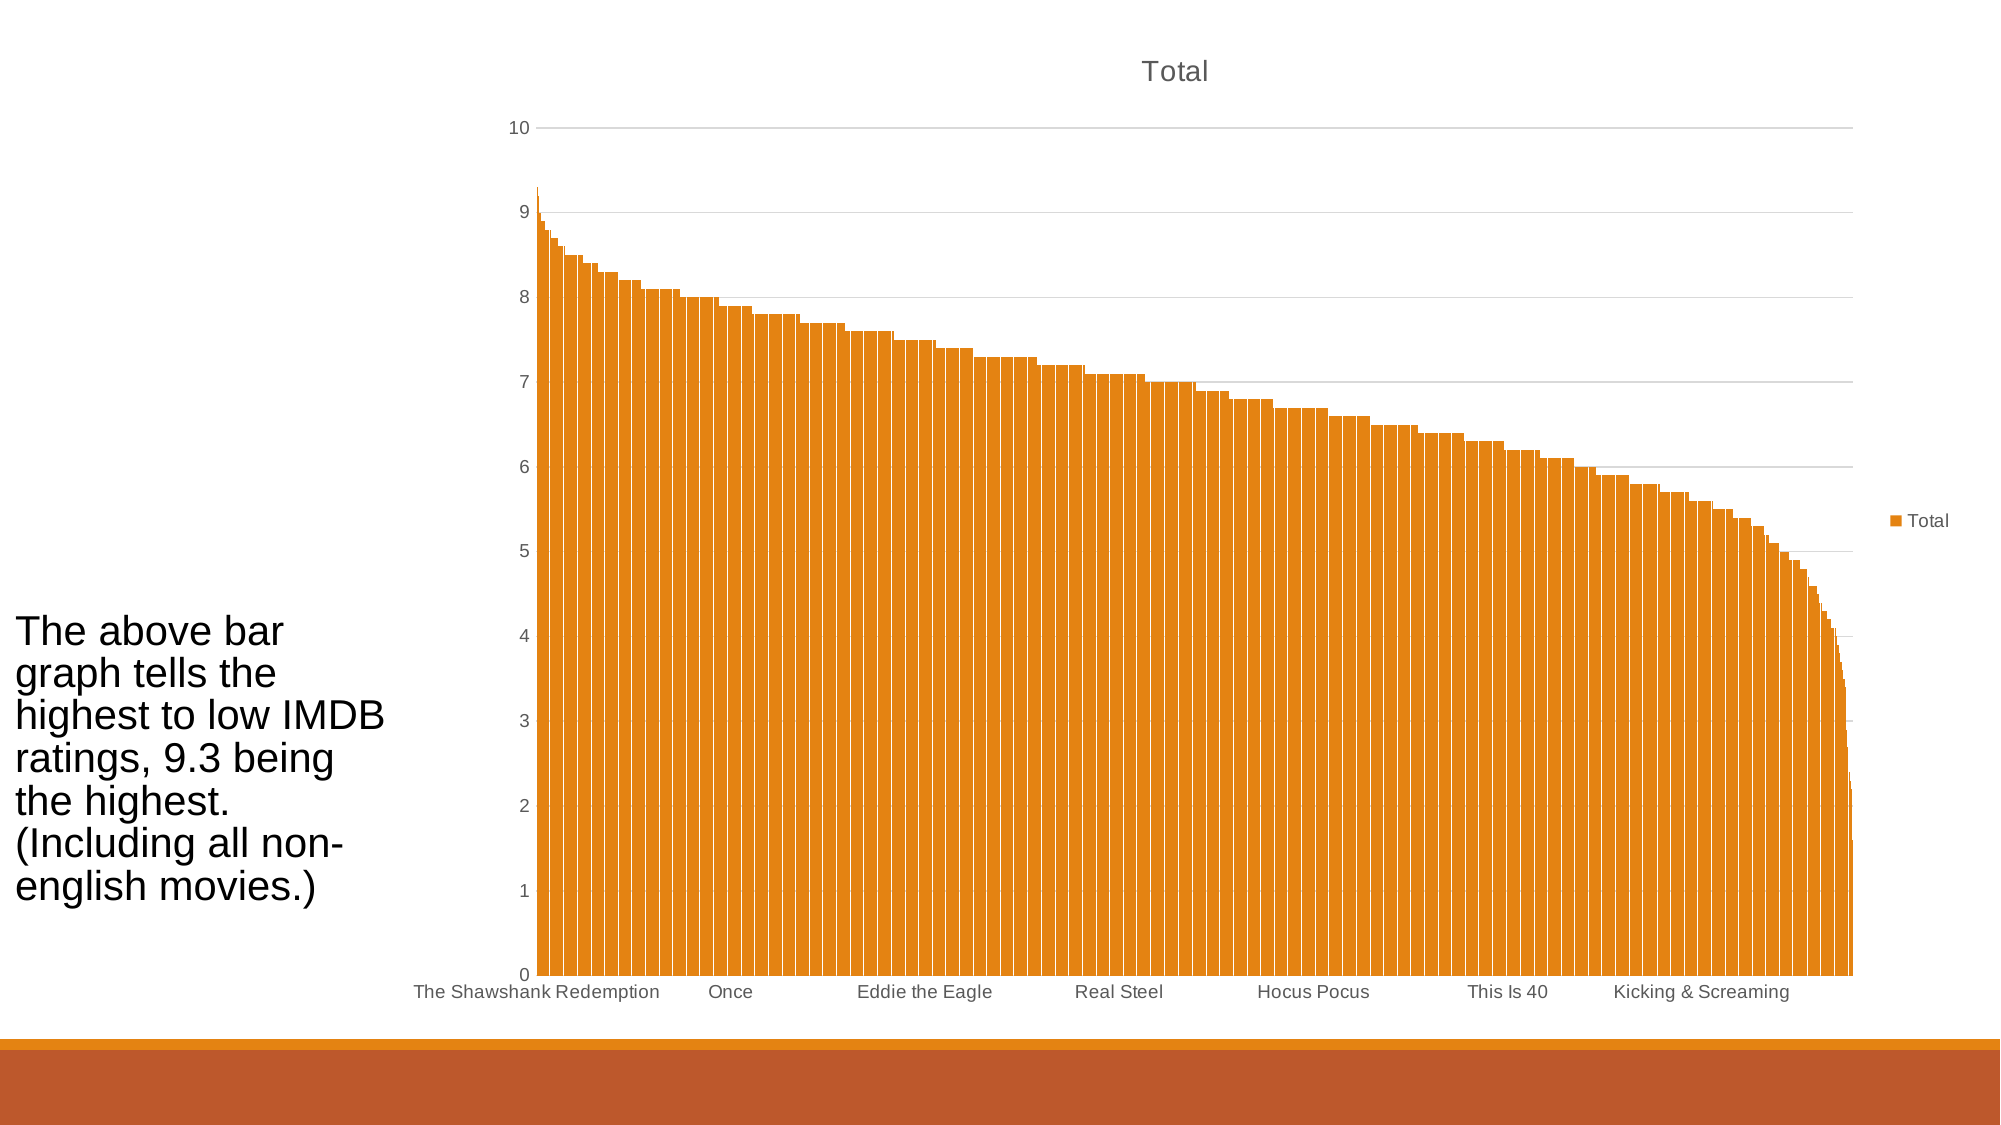

### Chart:

| Category | Total |
|---|---|
| The Shawshank Redemption | 9.3 |
| The Godfather | 9.2 |
| The Dark Knight | 9.0 |
| The Godfather: Part II | 9.0 |
| The Lord of the Rings: The Return of the King | 8.9 |
| The Good, the Bad and the Ugly | 8.9 |
| Pulp Fiction | 8.9 |
| Schindler's List | 8.9 |
| The Lord of the Rings: The Fellowship of the Ring | 8.8 |
| Star Wars: Episode V - The Empire Strikes Back | 8.8 |
| Inception | 8.8 |
| Forrest Gump | 8.8 |
| Fight Club | 8.8 |
| The Lord of the Rings: The Two Towers | 8.7 |
| The Matrix | 8.7 |
| Star Wars: Episode IV - A New Hope | 8.7 |
| Seven Samurai | 8.7 |
| One Flew Over the Cuckoo's Nest | 8.7 |
| Goodfellas | 8.7 |
| City of God | 8.7 |
| The Silence of the Lambs | 8.6 |
| The Usual Suspects | 8.6 |
| Spirited Away | 8.6 |
| Se7en | 8.6 |
| Saving Private Ryan | 8.6 |
| American History X | 8.6 |
| Whiplash | 8.5 |
| The Dark Knight Rises | 8.5 |
| The Prestige | 8.5 |
| The Departed | 8.5 |
| The Green Mile | 8.5 |
| The Lives of Others | 8.5 |
| The Lion King | 8.5 |
| The Pianist | 8.5 |
| Psycho | 8.5 |
| Terminator 2: Judgment Day | 8.5 |
| Raiders of the Lost Ark | 8.5 |
| Memento | 8.5 |
| Gladiator | 8.5 |
| Django Unchained | 8.5 |
| Alien | 8.5 |
| Back to the Future | 8.5 |
| Apocalypse Now | 8.5 |
| WALLÂ·E | 8.4 |
| Once Upon a Time in America | 8.4 |
| Star Wars: Episode VI - Return of the Jedi | 8.4 |
| Princess Mononoke | 8.4 |
| Requiem for a Dream | 8.4 |
| Oldboy | 8.4 |
| Reservoir Dogs | 8.4 |
| Lawrence of Arabia | 8.4 |
| AmÃ©lie | 8.4 |
| Das Boot | 8.4 |
| Braveheart | 8.4 |
| American Beauty | 8.4 |
| Aliens | 8.4 |
| A Separation | 8.4 |
| Up | 8.3 |
| Unforgiven | 8.3 |
| Toy Story 3 | 8.3 |
| The Hunt | 8.3 |
| Snatch | 8.3 |
| Scarface | 8.3 |
| Some Like It Hot | 8.3 |
| Room | 8.3 |
| Inside Out | 8.3 |
| L.A. Confidential | 8.3 |
| Good Will Hunting | 8.3 |
| Metropolis | 8.3 |
| Inglourious Basterds | 8.3 |
| Monty Python and the Holy Grail | 8.3 |
| Batman Begins | 8.3 |
| 2001: A Space Odyssey | 8.3 |
| Downfall | 8.3 |
| Amadeus | 8.3 |
| Eternal Sunshine of the Spotless Mind | 8.3 |
| The Secret in Their Eyes | 8.2 |
| The Wolf of Wall Street | 8.2 |
| V for Vendetta | 8.2 |
| The Thing | 8.2 |
| Trainspotting | 8.2 |
| Warrior | 8.2 |
| The Big Lebowski | 8.2 |
| Pan's Labyrinth | 8.2 |
| Incendies | 8.2 |
| Gone with the Wind | 8.2 |
| Lock, Stock and Two Smoking Barrels | 8.2 |
| Finding Nemo | 8.2 |
| Gran Torino | 8.2 |
| Howl's Moving Castle | 8.2 |
| How to Train Your Dragon | 8.2 |
| Into the Wild | 8.2 |
| Casino | 8.2 |
| Die Hard | 8.2 |
| A Beautiful Mind | 8.2 |
| Captain America: Civil War | 8.2 |
| Blade Runner | 8.2 |
| The Grand Budapest Hotel | 8.1 |
| The Revenant | 8.1 |
| The Terminator | 8.1 |
| The Martian | 8.1 |
| The Imitation Game | 8.1 |
| There Will Be Blood | 8.1 |
| The Wizard of Oz | 8.1 |
| The Sixth Sense | 8.1 |
| The Truman Show | 8.1 |
| The Help | 8.1 |
| The Princess Bride | 8.1 |
| Platoon | 8.1 |
| Stand by Me | 8.1 |
| The Avengers | 8.1 |
| Shutter Island | 8.1 |
| Pirates of the Caribbean: The Curse of the Black Pearl | 8.1 |
| Sin City | 8.1 |
| Prisoners | 8.1 |
| Rush | 8.1 |
| No Country for Old Men | 8.1 |
| The Celebration | 8.1 |
| Spotlight | 8.1 |
| Million Dollar Baby | 8.1 |
| Groundhog Day | 8.1 |
| Mad Max: Fury Road | 8.1 |
| Hotel Rwanda | 8.1 |
| Guardians of the Galaxy | 8.1 |
| Gone Girl | 8.1 |
| Jurassic Park | 8.1 |
| Kill Bill: Vol. 1 | 8.1 |
| Deadpool | 8.1 |
| Donnie Darko | 8.1 |
| Elite Squad | 8.1 |
| 12 Years a Slave | 8.1 |
| Before Sunrise | 8.1 |
| Amores Perros | 8.1 |
| X-Men: Days of Future Past | 8.0 |
| The Sound of Music | 8.0 |
| The Pursuit of Happyness | 8.0 |
| The King's Speech | 8.0 |
| True Romance | 8.0 |
| The Exorcist | 8.0 |
| Young Frankenstein | 8.0 |
| The Perks of Being a Wallflower | 8.0 |
| Slumdog Millionaire | 8.0 |
| Ratatouille | 8.0 |
| The Artist | 8.0 |
| Persepolis | 8.0 |
| Star Trek | 8.0 |
| Serenity | 8.0 |
| Rain Man | 8.0 |
| Shaun of the Dead | 8.0 |
| My Name Is Khan | 8.0 |
| In Bruges | 8.0 |
| Jaws | 8.0 |
| Life of Pi | 8.0 |
| Mulholland Drive | 8.0 |
| Her | 8.0 |
| Magnolia | 8.0 |
| Mystic River | 8.0 |
| Blood Diamond | 8.0 |
| Big Fish | 8.0 |
| Catch Me If You Can | 8.0 |
| Dallas Buyers Club | 8.0 |
| District 9 | 8.0 |
| Boyhood | 8.0 |
| Doctor Zhivago | 8.0 |
| Dead Poets Society | 8.0 |
| Bowling for Columbine | 8.0 |
| Brazil | 8.0 |
| Before Sunset | 8.0 |
| Black Swan | 8.0 |
| The Hateful Eight | 7.9 |
| The Hobbit: The Desolation of Smaug | 7.9 |
| Walk the Line | 7.9 |
| The World's Fastest Indian | 7.9 |
| The Notebook | 7.9 |
| The Wrestler | 7.9 |
| The Fighter | 7.9 |
| Straight Outta Compton | 7.9 |
| The Blues Brothers | 7.9 |
| Taken | 7.9 |
| Nightcrawler | 7.9 |
| Once | 7.9 |
| Hot Fuzz | 7.9 |
| Moon | 7.9 |
| Halloween | 7.9 |
| Little Miss Sunshine | 7.9 |
| Letters from Iwo Jima | 7.9 |
| Iron Man | 7.9 |
| How to Train Your Dragon 2 | 7.9 |
| Almost Famous | 7.9 |
| Edward Scissorhands | 7.9 |
| E.T. the Extra-Terrestrial | 7.9 |
| 4 Months, 3 Weeks and 2 Days | 7.9 |
| Amour | 7.9 |
| Children of Men | 7.9 |
| Before Midnight | 7.9 |
| Big Hero 6 | 7.9 |
| Edge of Tomorrow | 7.9 |
| Crash | 7.9 |
| Captain Phillips | 7.9 |
| Avatar | 7.9 |
| The Hangover | 7.8 |
| The Girl with the Dragon Tattoo | 7.8 |
| The Game | 7.8 |
| The Jungle Book | 7.8 |
| The Curious Case of Benjamin Button | 7.8 |
| The Lego Movie | 7.8 |
| Wreck-It Ralph | 7.8 |
| The Little Prince | 7.8 |
| Tombstone | 7.8 |
| The Lunchbox | 7.8 |
| What's Eating Gilbert Grape | 7.8 |
| The Fault in Our Stars | 7.8 |
| X-Men: First Class | 7.8 |
| Office Space | 7.8 |
| Skyfall | 7.8 |
| Predator | 7.8 |
| The Big Short | 7.8 |
| Tangled | 7.8 |
| Silver Linings Playbook | 7.8 |
| The Best Offer | 7.8 |
| The Color Purple | 7.8 |
| Pride & Prejudice | 7.8 |
| The Boy in the Striped Pajamas | 7.8 |
| Star Trek Into Darkness | 7.8 |
| O Brother, Where Art Thou? | 7.8 |
| The Conjuring 2 | 7.8 |
| Lost in Translation | 7.8 |
| Moonrise Kingdom | 7.8 |
| Gravity | 7.8 |
| Gattaca | 7.8 |
| Nebraska | 7.8 |
| Fantastic Mr. Fox | 7.8 |
| Lucky Number Slevin | 7.8 |
| Harry Potter and the Prisoner of Azkaban | 7.8 |
| Back to the Future Part II | 7.8 |
| Changeling | 7.8 |
| Drive | 7.8 |
| Atonement | 7.8 |
| Birdman or (The Unexpected Virtue of Ignorance) | 7.8 |
| Airplane! | 7.8 |
| Apocalypto | 7.8 |
| Captain America: The Winter Soldier | 7.8 |
| About Time | 7.8 |
| Blazing Saddles | 7.8 |
| True Grit | 7.7 |
| Zombieland | 7.7 |
| The Sweet Hereafter | 7.7 |
| The Fifth Element | 7.7 |
| The Machinist | 7.7 |
| The Great Beauty | 7.7 |
| Watchmen | 7.7 |
| This Is England | 7.7 |
| The Theory of Everything | 7.7 |
| Titanic | 7.7 |
| Zodiac | 7.7 |
| The Social Network | 7.7 |
| Seven Pounds | 7.7 |
| The Blind Side | 7.7 |
| Religulous | 7.7 |
| Stardust | 7.7 |
| Rushmore | 7.7 |
| The Butterfly Effect | 7.7 |
| Fear and Loathing in Las Vegas | 7.7 |
| Midnight in Paris | 7.7 |
| Lady Vengeance | 7.7 |
| Love Actually | 7.7 |
| Good Bye Lenin! | 7.7 |
| Kick-Ass | 7.7 |
| Flipped | 7.7 |
| Man on Fire | 7.7 |
| End of Watch | 7.7 |
| Despicable Me | 7.7 |
| Dark City | 7.7 |
| Ex Machina | 7.7 |
| 500 Days of Summer | 7.7 |
| Brokeback Mountain | 7.7 |
| 300 | 7.7 |
| Argo | 7.7 |
| Dazed and Confused | 7.7 |
| As Good as It Gets | 7.7 |
| 50/50 | 7.7 |
| Cast Away | 7.7 |
| Black Hawk Down | 7.7 |
| Control | 7.7 |
| Coraline | 7.7 |
| Creed | 7.7 |
| The Town | 7.6 |
| The Reader | 7.6 |
| The Hurt Locker | 7.6 |
| The Others | 7.6 |
| The Flowers of War | 7.6 |
| The Illusionist | 7.6 |
| The Hunger Games: Catching Fire | 7.6 |
| The Impossible | 7.6 |
| The Raid: Redemption | 7.6 |
| The Fisher King | 7.6 |
| The Book Thief | 7.6 |
| The Crow | 7.6 |
| Sherlock Holmes | 7.6 |
| Sicario | 7.6 |
| Philomena | 7.6 |
| Star Wars: Episode III - Revenge of the Sith | 7.6 |
| Stranger Than Fiction | 7.6 |
| Star Trek: First Contact | 7.6 |
| Rise of the Planet of the Apes | 7.6 |
| Moneyball | 7.6 |
| Milk | 7.6 |
| Kung Fu Panda | 7.6 |
| Moulin Rouge! | 7.6 |
| Fury | 7.6 |
| Ice Age | 7.6 |
| High Fidelity | 7.6 |
| Lone Survivor | 7.6 |
| I Am Sam | 7.6 |
| Lord of War | 7.6 |
| Little Children | 7.6 |
| Me Before You | 7.6 |
| Headhunters | 7.6 |
| Frozen | 7.6 |
| Les MisÃ©rables | 7.6 |
| Interview with the Vampire: The Vampire Chronicles | 7.6 |
| A Single Man | 7.6 |
| Blow | 7.6 |
| Apollo 13 | 7.6 |
| Army of Darkness | 7.6 |
| Bridge of Spies | 7.6 |
| 28 Days Later... | 7.6 |
| American Psycho | 7.6 |
| Dawn of the Planet of the Apes | 7.6 |
| 127 Hours | 7.6 |
| Batman | 7.6 |
| The Devil's Advocate | 7.5 |
| We Need to Talk About Kevin | 7.5 |
| The Orphanage | 7.5 |
| The Hobbit: The Battle of the Five Armies | 7.5 |
| Pi | 7.5 |
| Perfume: The Story of a Murderer | 7.5 |
| Still Alice | 7.5 |
| Synecdoche, New York | 7.5 |
| Star Trek Beyond | 7.5 |
| Source Code | 7.5 |
| Saving Mr. Banks | 7.5 |
| The Conjuring | 7.5 |
| Southpaw | 7.5 |
| Selma | 7.5 |
| Scott Pilgrim vs. the World | 7.5 |
| Sherlock Holmes: A Game of Shadows | 7.5 |
| Fruitvale Station | 7.5 |
| Hugo | 7.5 |
| My Cousin Vinny | 7.5 |
| Harry Potter and the Half-Blood Prince | 7.5 |
| In the Bedroom | 7.5 |
| Harry Potter and the Sorcerer's Stone | 7.5 |
| Mulan | 7.5 |
| Home Alone | 7.5 |
| Legends of the Fall | 7.5 |
| Freedom Writers | 7.5 |
| Juno | 7.5 |
| Brooklyn | 7.5 |
| Equilibrium | 7.5 |
| Eddie the Eagle | 7.5 |
| Avengers: Age of Ultron | 7.5 |
| Cloud Atlas | 7.5 |
| 42 | 7.5 |
| A Nightmare on Elm Street | 7.5 |
| Bram Stoker's Dracula | 7.5 |
| Bullets Over Broadway | 7.5 |
| August Rush | 7.5 |
| Despicable Me 2 | 7.5 |
| Beetlejuice | 7.5 |
| The Walk | 7.4 |
| The Rock | 7.4 |
| The Next Three Days | 7.4 |
| Zero Dark Thirty | 7.4 |
| Up in the Air | 7.4 |
| The Way Way Back | 7.4 |
| The Judge | 7.4 |
| Wristcutters: A Love Story | 7.4 |
| The Adventures of Tintin | 7.4 |
| Poltergeist | 7.4 |
| The Bucket List | 7.4 |
| Take Shelter | 7.4 |
| Mission: Impossible - Ghost Protocol | 7.4 |
| Lincoln | 7.4 |
| Mud | 7.4 |
| Lars and the Real Girl | 7.4 |
| Looper | 7.4 |
| Law Abiding Citizen | 7.4 |
| Mission: Impossible - Rogue Nation | 7.4 |
| Inside Llewyn Davis | 7.4 |
| Invictus | 7.4 |
| Ghost World | 7.4 |
| My Sister's Keeper | 7.4 |
| Driving Miss Daisy | 7.4 |
| Dawn of the Dead | 7.4 |
| 13 Hours | 7.4 |
| Across the Universe | 7.4 |
| Ant-Man | 7.4 |
| Contact | 7.4 |
| A Walk to Remember | 7.4 |
| Crazy, Stupid, Love. | 7.4 |
| Blue Valentine | 7.4 |
| Dogma | 7.4 |
| Bound | 7.4 |
| Begin Again | 7.4 |
| The Secret Life of Walter Mitty | 7.3 |
| Warcraft | 7.3 |
| X-Men: Apocalypse | 7.3 |
| The Fountain | 7.3 |
| The Hunger Games | 7.3 |
| The Place Beyond the Pines | 7.3 |
| Woman in Gold | 7.3 |
| The Road | 7.3 |
| The Guard | 7.3 |
| The Hundred-Foot Journey | 7.3 |
| The Man from U.N.C.L.E. | 7.3 |
| The Lincoln Lawyer | 7.3 |
| The Descendants | 7.3 |
| The Great Gatsby | 7.3 |
| They Live | 7.3 |
| The Land Before Time | 7.3 |
| The Terminal | 7.3 |
| The Negotiator | 7.3 |
| Precious | 7.3 |
| Sunshine | 7.3 |
| St. Vincent | 7.3 |
| Pirates of the Caribbean: Dead Man's Chest | 7.3 |
| Now You See Me | 7.3 |
| The Book of Life | 7.3 |
| RocknRolla | 7.3 |
| The Best Exotic Marigold Hotel | 7.3 |
| Rise of the Guardians | 7.3 |
| Spider-Man | 7.3 |
| The Croods | 7.3 |
| Shame | 7.3 |
| Fast Five | 7.3 |
| Identity | 7.3 |
| Frailty | 7.3 |
| Face/Off | 7.3 |
| From Dusk Till Dawn | 7.3 |
| Fantasia 2000 | 7.3 |
| Monsters University | 7.3 |
| Mean Creek | 7.3 |
| Eyes Wide Shut | 7.3 |
| Megamind | 7.3 |
| Flight | 7.3 |
| Galaxy Quest | 7.3 |
| Kung Fu Panda 2 | 7.3 |
| Dope | 7.3 |
| Closer | 7.3 |
| Eight Below | 7.3 |
| Friday | 7.3 |
| 10 Cloverfield Lane | 7.3 |
| Dr. No | 7.3 |
| Cube | 7.3 |
| Beasts of the Southern Wild | 7.3 |
| August: Osage County | 7.3 |
| An Education | 7.3 |
| Enter the Void | 7.3 |
| American Hustle | 7.3 |
| American Sniper | 7.3 |
| Chocolat | 7.3 |
| Big Trouble in Little China | 7.3 |
| Blue Jasmine | 7.3 |
| War Horse | 7.2 |
| The Outsiders | 7.2 |
| The Descent | 7.2 |
| The Ghost Writer | 7.2 |
| The Mist | 7.2 |
| The Equalizer | 7.2 |
| The Sessions | 7.2 |
| The Intern | 7.2 |
| Whatever Works | 7.2 |
| The Salton Sea | 7.2 |
| Winter's Bone | 7.2 |
| Unbroken | 7.2 |
| The Peanuts Movie | 7.2 |
| Vicky Cristina Barcelona | 7.2 |
| Paddington | 7.2 |
| Steve Jobs | 7.2 |
| Scream | 7.2 |
| The Age of Adaline | 7.2 |
| Pitch Perfect | 7.2 |
| Seven Psychopaths | 7.2 |
| Rango | 7.2 |
| Pay It Forward | 7.2 |
| Sex, Lies, and Videotape | 7.2 |
| Remember Me | 7.2 |
| Kung Fu Panda 3 | 7.2 |
| I Am Legend | 7.2 |
| Man of Steel | 7.2 |
| Lee Daniels' The Butler | 7.2 |
| Iron Man 3 | 7.2 |
| Gremlins | 7.2 |
| It's Kind of a Funny Story | 7.2 |
| Furious 7 | 7.2 |
| Grease | 7.2 |
| Let Me In | 7.2 |
| Narc | 7.2 |
| Never Let Me Go | 7.2 |
| Agora | 7.2 |
| Beginners | 7.2 |
| 10 Things I Hate About You | 7.2 |
| Born on the Fourth of July | 7.2 |
| 21 Jump Street | 7.2 |
| Brave | 7.2 |
| Bridge to Terabithia | 7.2 |
| Everybody's Fine | 7.2 |
| Transformers | 7.1 |
| The Gift | 7.1 |
| The Kids Are All Right | 7.1 |
| Thor: The Dark World | 7.1 |
| The Longest Ride | 7.1 |
| Three Kings | 7.1 |
| Tremors | 7.1 |
| The Words | 7.1 |
| The Ides of March | 7.1 |
| Wag the Dog | 7.1 |
| The Master | 7.1 |
| The Devil's Double | 7.1 |
| Wild | 7.1 |
| Tinker Tailor Soldier Spy | 7.1 |
| The Railway Man | 7.1 |
| The Time Traveler's Wife | 7.1 |
| The Passion of the Christ | 7.1 |
| The Princess and the Frog | 7.1 |
| The Muppets | 7.1 |
| The Patriot | 7.1 |
| We Were Soldiers | 7.1 |
| The Water Diviner | 7.1 |
| The Spectacular Now | 7.1 |
| Side Effects | 7.1 |
| RED | 7.1 |
| The Adjustment Bureau | 7.1 |
| Pitch Black | 7.1 |
| P.S. I Love You | 7.1 |
| Soul Surfer | 7.1 |
| Robot & Frank | 7.1 |
| Super 8 | 7.1 |
| Spaceballs | 7.1 |
| Real Steel | 7.1 |
| Secretary | 7.1 |
| Melancholia | 7.1 |
| Marley & Me | 7.1 |
| Hesher | 7.1 |
| Hard Candy | 7.1 |
| Meet Joe Black | 7.1 |
| Hotel Transylvania | 7.1 |
| Green Room | 7.1 |
| Jason Bourne | 7.1 |
| Margin Call | 7.1 |
| Lords of Dogtown | 7.1 |
| Bad Santa | 7.1 |
| Enough Said | 7.1 |
| Easy A | 7.1 |
| Brothers | 7.1 |
| Away We Go | 7.1 |
| Concussion | 7.1 |
| Dredd | 7.1 |
| 9 | 7.1 |
| Chronicle | 7.1 |
| 22 Jump Street | 7.1 |
| A.I. Artificial Intelligence | 7.1 |
| Everest | 7.1 |
| World War Z | 7.0 |
| We're the Millers | 7.0 |
| Trust | 7.0 |
| The World's End | 7.0 |
| What Dreams May Come | 7.0 |
| Thor | 7.0 |
| Trollhunter | 7.0 |
| Trance | 7.0 |
| The Amazing Spider-Man | 7.0 |
| Spirit: Stallion of the Cimarron | 7.0 |
| Snowpiercer | 7.0 |
| ParaNorman | 7.0 |
| Pacific Rim | 7.0 |
| Safety Not Guaranteed | 7.0 |
| Rio | 7.0 |
| Paul | 7.0 |
| Primer | 7.0 |
| Scrooged | 7.0 |
| Prometheus | 7.0 |
| Oblivion | 7.0 |
| Ted | 7.0 |
| Non-Stop | 7.0 |
| Rent | 7.0 |
| One Day | 7.0 |
| The Cabin in the Woods | 7.0 |
| Notting Hill | 7.0 |
| The Cooler | 7.0 |
| Iron Man 2 | 7.0 |
| Million Dollar Arm | 7.0 |
| Hellboy II: The Golden Army | 7.0 |
| Kill the Messenger | 7.0 |
| Igby Goes Down | 7.0 |
| My Week with Marilyn | 7.0 |
| Legend of the Guardians: The Owls of Ga'Hoole | 7.0 |
| Maleficent | 7.0 |
| Frankenweenie | 7.0 |
| Jurassic World | 7.0 |
| Jack Reacher | 7.0 |
| In the Heart of the Sea | 7.0 |
| Legend | 7.0 |
| Julie & Julia | 7.0 |
| Another Earth | 7.0 |
| Buried | 7.0 |
| Black Mass | 7.0 |
| Big Eyes | 7.0 |
| A Serious Man | 7.0 |
| Cinderella | 7.0 |
| The Iceman | 6.9 |
| Water for Elephants | 6.9 |
| The Holiday | 6.9 |
| The East | 6.9 |
| Whip It | 6.9 |
| Top Gun | 6.9 |
| Warm Bodies | 6.9 |
| Unknown | 6.9 |
| Suicide Squad | 6.9 |
| Pretty Woman | 6.9 |
| Now You See Me 2 | 6.9 |
| Serendipity | 6.9 |
| The Book of Eli | 6.9 |
| Mr. Peabody & Sherman | 6.9 |
| Jab Tak Hai Jaan | 6.9 |
| Jersey Boys | 6.9 |
| Extremely Loud & Incredibly Close | 6.9 |
| Joe | 6.9 |
| Kingpin | 6.9 |
| Horrible Bosses | 6.9 |
| It Follows | 6.9 |
| Fatal Attraction | 6.9 |
| Independence Day | 6.9 |
| Madagascar 3: Europe's Most Wanted | 6.9 |
| Batman v Superman: Dawn of Justice | 6.9 |
| Captain America: The First Avenger | 6.9 |
| A Good Year | 6.9 |
| Chappie | 6.9 |
| Elf | 6.9 |
| Anonymous | 6.9 |
| Cop Land | 6.9 |
| The Man with the Golden Gun | 6.8 |
| The Hitchhiker's Guide to the Galaxy | 6.8 |
| Where the Wild Things Are | 6.8 |
| The Matador | 6.8 |
| To Die For | 6.8 |
| The Maze Runner | 6.8 |
| The Vow | 6.8 |
| The Curse of the Jade Scorpion | 6.8 |
| The Imaginarium of Doctor Parnassus | 6.8 |
| The Witch | 6.8 |
| The Grey | 6.8 |
| The Fog | 6.8 |
| Unstoppable | 6.8 |
| TRON: Legacy | 6.8 |
| The Addams Family | 6.8 |
| Spectre | 6.8 |
| Sinister | 6.8 |
| Spun | 6.8 |
| The Boxtrolls | 6.8 |
| Pandorum | 6.8 |
| Safe House | 6.8 |
| Out of the Furnace | 6.8 |
| No Escape | 6.8 |
| Stoker | 6.8 |
| Romeo + Juliet | 6.8 |
| Super | 6.8 |
| If I Stay | 6.8 |
| For Your Eyes Only | 6.8 |
| Men in Black 3 | 6.8 |
| Insidious | 6.8 |
| Hanna | 6.8 |
| Fair Game | 6.8 |
| Machine Gun Preacher | 6.8 |
| Bernie | 6.8 |
| Draft Day | 6.8 |
| Babe | 6.8 |
| 50 First Dates | 6.8 |
| A Most Wanted Man | 6.8 |
| Bridesmaids | 6.8 |
| 1408 | 6.8 |
| eXistenZ | 6.8 |
| The Expendables 2 | 6.7 |
| The Wolverine | 6.7 |
| The Other Guys | 6.7 |
| The Tree of Life | 6.7 |
| The Fast and the Furious | 6.7 |
| The Way of the Gun | 6.7 |
| The Long Kiss Goodnight | 6.7 |
| This Is the End | 6.7 |
| The Proposal | 6.7 |
| The Lovely Bones | 6.7 |
| The Hunger Games: Mockingjay - Part 1 | 6.7 |
| The Best of Me | 6.7 |
| Safe Haven | 6.7 |
| Seeking a Friend for the End of the World | 6.7 |
| Pirates of the Caribbean: On Stranger Tides | 6.7 |
| The Beaver | 6.7 |
| The Bourne Legacy | 6.7 |
| Small Time Crooks | 6.7 |
| Sinbad: Legend of the Seven Seas | 6.7 |
| The Client | 6.7 |
| The Amazing Spider-Man 2 | 6.7 |
| Puss in Boots | 6.7 |
| Robin Hood | 6.7 |
| Sweet November | 6.7 |
| The Call | 6.7 |
| Penguins of Madagascar | 6.7 |
| Smokin' Aces | 6.7 |
| RED 2 | 6.7 |
| Project X | 6.7 |
| Hotel Transylvania 2 | 6.7 |
| Love & Other Drugs | 6.7 |
| Home | 6.7 |
| Hook | 6.7 |
| Machete | 6.7 |
| Killer Joe | 6.7 |
| In Time | 6.7 |
| Inherent Vice | 6.7 |
| Hocus Pocus | 6.7 |
| Like Crazy | 6.7 |
| Gangster Squad | 6.7 |
| American Reunion | 6.7 |
| Ender's Game | 6.7 |
| Event Horizon | 6.7 |
| Divergent | 6.7 |
| Epic | 6.7 |
| 2 Guns | 6.7 |
| Escape Plan | 6.7 |
| Brooklyn's Finest | 6.7 |
| Confidence | 6.7 |
| Bad Lieutenant: Port of Call New Orleans | 6.7 |
| Absolute Power | 6.7 |
| The Polar Express | 6.6 |
| The Heat | 6.6 |
| The Hunger Games: Mockingjay - Part 2 | 6.6 |
| The Interview | 6.6 |
| The Odd Life of Timothy Green | 6.6 |
| The Mechanic | 6.6 |
| The Legend of Tarzan | 6.6 |
| This Is Where I Leave You | 6.6 |
| Promised Land | 6.6 |
| Prince of Persia: The Sands of Time | 6.6 |
| Ransom | 6.6 |
| Terminator Genisys | 6.6 |
| Run All Night | 6.6 |
| Joy | 6.6 |
| My Big Fat Greek Wedding | 6.6 |
| Kick-Ass 2 | 6.6 |
| J. Edgar | 6.6 |
| John Carter | 6.6 |
| I Love You Phillip Morris | 6.6 |
| Insidious: Chapter 2 | 6.6 |
| Man on a Ledge | 6.6 |
| Flyboys | 6.6 |
| Last Vegas | 6.6 |
| Focus | 6.6 |
| Ice Age: Continental Drift | 6.6 |
| Friends with Benefits | 6.6 |
| Don Jon | 6.6 |
| Elysium | 6.6 |
| Due Date | 6.6 |
| Contagion | 6.6 |
| Armageddon | 6.6 |
| Courage Under Fire | 6.6 |
| Drag Me to Hell | 6.6 |
| Attack the Block | 6.6 |
| Dune | 6.6 |
| Central Intelligence | 6.6 |
| Burnt | 6.6 |
| Bad Grandpa | 6.6 |
| [Rec] 2 | 6.6 |
| The Good Girl | 6.5 |
| The Purge: Anarchy | 6.5 |
| The Hangover Part II | 6.5 |
| Turbo | 6.5 |
| The Giver | 6.5 |
| The Ugly Truth | 6.5 |
| The DUFF | 6.5 |
| The Lucky One | 6.5 |
| The Lone Ranger | 6.5 |
| The Expendables | 6.5 |
| Tomorrowland | 6.5 |
| The Punisher | 6.5 |
| Star Wars: Episode I - The Phantom Menace | 6.5 |
| Out of Time | 6.5 |
| Snitch | 6.5 |
| Sin City: A Dame to Kill For | 6.5 |
| Self/less | 6.5 |
| Oculus | 6.5 |
| Step Up Revolution | 6.5 |
| Pain & Gain | 6.5 |
| Pitch Perfect 2 | 6.5 |
| Safe | 6.5 |
| Premium Rush | 6.5 |
| Savages | 6.5 |
| Olympus Has Fallen | 6.5 |
| Faster | 6.5 |
| In Good Company | 6.5 |
| In the Land of Women | 6.5 |
| Let's Be Cops | 6.5 |
| Here Comes the Boom | 6.5 |
| Letters to Juliet | 6.5 |
| Killer Elite | 6.5 |
| Need for Speed | 6.5 |
| Homefront | 6.5 |
| Hereafter | 6.5 |
| Blended | 6.5 |
| A Perfect Getaway | 6.5 |
| Act of Valor | 6.5 |
| Alice in Wonderland | 6.5 |
| A Walk Among the Tombstones | 6.5 |
| A Dangerous Method | 6.5 |
| Cellular | 6.5 |
| Evil Dead | 6.5 |
| Cloudy with a Chance of Meatballs 2 | 6.5 |
| Underworld: Awakening | 6.4 |
| The World Is Not Enough | 6.4 |
| White House Down | 6.4 |
| The Last Stand | 6.4 |
| The Number 23 | 6.4 |
| The Day After Tomorrow | 6.4 |
| The Scorch Trials | 6.4 |
| The Dictator | 6.4 |
| The Woman in Black | 6.4 |
| The Raven | 6.4 |
| The Invention of Lying | 6.4 |
| The Iron Lady | 6.4 |
| Oz the Great and Powerful | 6.4 |
| The Change-Up | 6.4 |
| Ted 2 | 6.4 |
| Salt | 6.4 |
| Night at the Museum | 6.4 |
| Our Idiot Brother | 6.4 |
| Predators | 6.4 |
| Riddick | 6.4 |
| Star Trek: Insurrection | 6.4 |
| Lucy | 6.4 |
| Goosebumps | 6.4 |
| Fright Night | 6.4 |
| Neighbors | 6.4 |
| Monsters | 6.4 |
| Hot Tub Time Machine | 6.4 |
| He's Just Not That Into You | 6.4 |
| Leap Year | 6.4 |
| Naked Gun 33 1/3: The Final Insult | 6.4 |
| Hail, Caesar! | 6.4 |
| Minions | 6.4 |
| Grudge Match | 6.4 |
| Mindhunters | 6.4 |
| Just Go with It | 6.4 |
| Anything Else | 6.4 |
| Click | 6.4 |
| Colombiana | 6.4 |
| Dead Snow | 6.4 |
| Blood Work | 6.4 |
| Death Becomes Her | 6.4 |
| Burlesque | 6.4 |
| Child 44 | 6.4 |
| Trainwreck | 6.3 |
| The Internship | 6.3 |
| Wall Street: Money Never Sleeps | 6.3 |
| To Rome with Love | 6.3 |
| Tin Cup | 6.3 |
| The General's Daughter | 6.3 |
| Transformers: Dark of the Moon | 6.3 |
| This Means War | 6.3 |
| Transcendence | 6.3 |
| The Angry Birds Movie | 6.3 |
| Nurse Betty | 6.3 |
| Repo Men | 6.3 |
| Taken 2 | 6.3 |
| Paranormal Activity | 6.3 |
| The Chronicles of Narnia: The Voyage of the Dawn Treader | 6.3 |
| The American | 6.3 |
| High Crimes | 6.3 |
| Hart's War | 6.3 |
| Jack the Giant Slayer | 6.3 |
| Horrible Bosses 2 | 6.3 |
| Knight and Day | 6.3 |
| Femme Fatale | 6.3 |
| Mamma Mia! | 6.3 |
| I Spit on Your Grave | 6.3 |
| Johnny English Reborn | 6.3 |
| Insurgent | 6.3 |
| 47 Ronin | 6.3 |
| Beowulf | 6.3 |
| Cars 2 | 6.3 |
| After the Sunset | 6.3 |
| Devil | 6.3 |
| Don't Say a Word | 6.3 |
| A Very Harold & Kumar 3D Christmas | 6.3 |
| Dracula Untold | 6.3 |
| Before I Go to Sleep | 6.3 |
| Anchorman 2: The Legend Continues | 6.3 |
| Assault on Precinct 13 | 6.3 |
| The Five-Year Engagement | 6.2 |
| The Men Who Stare at Goats | 6.2 |
| The Fifth Estate | 6.2 |
| This Is 40 | 6.2 |
| Winter's Tale | 6.2 |
| Shanghai Knights | 6.2 |
| Open Season | 6.2 |
| No Strings Attached | 6.2 |
| The Craft | 6.2 |
| Scream 4 | 6.2 |
| Proof of Life | 6.2 |
| RoboCop | 6.2 |
| Osmosis Jones | 6.2 |
| The Campaign | 6.2 |
| Step Up 3D | 6.2 |
| Parker | 6.2 |
| The Big Year | 6.2 |
| Night at the Museum: Secret of the Tomb | 6.2 |
| Hackers | 6.2 |
| Hannibal Rising | 6.2 |
| Mama | 6.2 |
| Heartbreakers | 6.2 |
| Mirrors | 6.2 |
| Indiana Jones and the Kingdom of the Crystal Skull | 6.2 |
| Krampus | 6.2 |
| Jack Ryan: Shadow Recruit | 6.2 |
| Killing Them Softly | 6.2 |
| 300: Rise of an Empire | 6.2 |
| Deliver Us from Evil | 6.2 |
| Beautiful Creatures | 6.2 |
| Alexander and the Terrible, Horrible, No Good, Very Bad Day | 6.2 |
| Dark Shadows | 6.2 |
| 3 Days to Kill | 6.2 |
| Vacation | 6.1 |
| The Mexican | 6.1 |
| The Devil's Own | 6.1 |
| The Expendables 3 | 6.1 |
| The Sorcerer's Apprentice | 6.1 |
| The Huntsman: Winter's War | 6.1 |
| The Sentinel | 6.1 |
| The Monuments Men | 6.1 |
| The Collection | 6.1 |
| Sucker Punch | 6.1 |
| On the Road | 6.1 |
| San Andreas | 6.1 |
| Snow White and the Huntsman | 6.1 |
| Insidious: Chapter 3 | 6.1 |
| Hobo with a Shotgun | 6.1 |
| Immortals | 6.1 |
| I Am Number Four | 6.1 |
| How to Be Single | 6.1 |
| Magic Mike | 6.1 |
| Flight of the Phoenix | 6.1 |
| Hansel & Gretel: Witch Hunters | 6.1 |
| Lockout | 6.1 |
| Fun with Dick and Jane | 6.1 |
| Men in Black II | 6.1 |
| Johnny English | 6.1 |
| A Million Ways to Die in the West | 6.1 |
| Dick Tracy | 6.1 |
| As Above, So Below | 6.1 |
| Edtv | 6.1 |
| Daddy's Home | 6.1 |
| Exodus: Gods and Kings | 6.1 |
| 15 Minutes | 6.1 |
| The Tourist | 6.0 |
| The Rite | 6.0 |
| The Other Woman | 6.0 |
| The Last Witch Hunter | 6.0 |
| Victor Frankenstein | 6.0 |
| The Mortal Instruments: City of Bones | 6.0 |
| The SpongeBob Movie: Sponge Out of Water | 6.0 |
| The Boy | 6.0 |
| Taken 3 | 6.0 |
| Raising Helen | 6.0 |
| Pathology | 6.0 |
| Original Sin | 6.0 |
| Grown Ups | 6.0 |
| Mr. Popper's Penguins | 6.0 |
| Hercules | 6.0 |
| Get Hard | 6.0 |
| Leatherheads | 6.0 |
| Into the Woods | 6.0 |
| Arthur and the Invisibles | 6.0 |
| Dirty Grandpa | 6.0 |
| The Incredible Burt Wonderstone | 5.9 |
| The Grudge | 5.9 |
| The New Guy | 5.9 |
| The Time Machine | 5.9 |
| The Fourth Kind | 5.9 |
| The Host | 5.9 |
| The Legend of Zorro | 5.9 |
| The Possession | 5.9 |
| Percy Jackson: Sea of Monsters | 5.9 |
| Night at the Museum: Battle of the Smithsonian | 5.9 |
| Something Borrowed | 5.9 |
| Saving Silverman | 5.9 |
| Percy Jackson & the Olympians: The Lightning Thief | 5.9 |
| School for Scoundrels | 5.9 |
| The Ant Bully | 5.9 |
| Snake Eyes | 5.9 |
| Sanctum | 5.9 |
| Rock of Ages | 5.9 |
| Resident Evil: Afterlife | 5.9 |
| Teenage Mutant Ninja Turtles | 5.9 |
| Guess Who | 5.9 |
| Hall Pass | 5.9 |
| London Has Fallen | 5.9 |
| Final Destination 5 | 5.9 |
| 3 Men and a Baby | 5.9 |
| Battleship | 5.9 |
| Analyze That | 5.9 |
| After.Life | 5.9 |
| Carrie | 5.9 |
| Abraham Lincoln: Vampire Hunter | 5.9 |
| 21 & Over | 5.9 |
| The Last Song | 5.8 |
| xXx | 5.8 |
| The Green Hornet | 5.8 |
| Wrath of the Titans | 5.8 |
| The Three Musketeers | 5.8 |
| The Glass House | 5.8 |
| Splice | 5.8 |
| Paranormal Activity 3 | 5.8 |
| Straw Dogs | 5.8 |
| Pan | 5.8 |
| Rubber | 5.8 |
| Noah | 5.8 |
| Firewall | 5.8 |
| Hard Rain | 5.8 |
| G.I. Joe: Retaliation | 5.8 |
| Made of Honor | 5.8 |
| Into the Storm | 5.8 |
| Monte Carlo | 5.8 |
| G.I. Jane | 5.8 |
| Mickey Blue Eyes | 5.8 |
| Freddy vs. Jason | 5.8 |
| 2012 | 5.8 |
| Allegiant | 5.8 |
| Conan the Destroyer | 5.8 |
| Chicken Little | 5.8 |
| Battle Los Angeles | 5.8 |
| Clash of the Titans | 5.8 |
| Cradle 2 the Grave | 5.8 |
| The Watch | 5.7 |
| Transformers: Age of Extinction | 5.7 |
| What to Expect When You're Expecting | 5.7 |
| Valentine's Day | 5.7 |
| The Princess Diaries 2: Royal Engagement | 5.7 |
| Unfriended | 5.7 |
| The Purge | 5.7 |
| Priest | 5.7 |
| Sabotage | 5.7 |
| Rambo III | 5.7 |
| The Art of War | 5.7 |
| Paranormal Activity 2 | 5.7 |
| Red Planet | 5.7 |
| Only God Forgives | 5.7 |
| Reindeer Games | 5.7 |
| New Year's Eve | 5.7 |
| Magic Mike XXL | 5.7 |
| Identity Thief | 5.7 |
| Bad Teacher | 5.7 |
| Eat Pray Love | 5.7 |
| Dumb and Dumber To | 5.7 |
| Drillbit Taylor | 5.7 |
| End of Days | 5.7 |
| Admission | 5.7 |
| America's Sweethearts | 5.7 |
| Drumline | 5.7 |
| Bullet to the Head | 5.7 |
| Your Highness | 5.6 |
| The Nutty Professor | 5.6 |
| Pompeii | 5.6 |
| That's My Boy | 5.6 |
| Snakes on a Plane | 5.6 |
| Pixels | 5.6 |
| Saw 3D: The Final Chapter | 5.6 |
| R.I.P.D. | 5.6 |
| Failure to Launch | 5.6 |
| House at the End of the Street | 5.6 |
| Machete Kills | 5.6 |
| Lake Placid | 5.6 |
| Kicking & Screaming | 5.6 |
| Mirror Mirror | 5.6 |
| Green Lantern | 5.6 |
| Maggie | 5.6 |
| Money Train | 5.6 |
| Don't Be Afraid of the Dark | 5.6 |
| Chain Reaction | 5.6 |
| Beastly | 5.6 |
| Bad Company | 5.6 |
| 40 Days and 40 Nights | 5.6 |
| The Smurfs | 5.5 |
| The Twilight Saga: Breaking Dawn - Part 2 | 5.5 |
| The Santa Clause 2 | 5.5 |
| The Whole Ten Yards | 5.5 |
| Piranha 3D | 5.5 |
| Seventh Son | 5.5 |
| Gods of Egypt | 5.5 |
| Independence Day: Resurgence | 5.5 |
| Mortdecai | 5.5 |
| Ghostbusters | 5.5 |
| Bringing Down the House | 5.5 |
| Dreamcatcher | 5.5 |
| Beverly Hills Cop III | 5.5 |
| Exit Wounds | 5.5 |
| Drive Angry | 5.5 |
| Crocodile Dundee II | 5.5 |
| Daddy Day Care | 5.5 |
| Collateral Damage | 5.5 |
| Bulletproof Monk | 5.5 |
| Volcano | 5.4 |
| Under Siege 2: Dark Territory | 5.4 |
| The Man with the Iron Fists | 5.4 |
| Tusk | 5.4 |
| Resident Evil: Retribution | 5.4 |
| Stuart Little 2 | 5.4 |
| Red Riding Hood | 5.4 |
| George of the Jungle | 5.4 |
| I Spy | 5.4 |
| Jupiter Ascending | 5.4 |
| Grown Ups 2 | 5.4 |
| Annabelle | 5.4 |
| Cheaper by the Dozen 2 | 5.4 |
| Blackhat | 5.4 |
| Aloha | 5.4 |
| Big Fat Liar | 5.4 |
| Evan Almighty | 5.4 |
| The Tuxedo | 5.3 |
| The Counselor | 5.3 |
| Point Break | 5.3 |
| Spring Breakers | 5.3 |
| The Astronaut's Wife | 5.3 |
| Spy Hard | 5.3 |
| The Covenant | 5.3 |
| One for the Money | 5.3 |
| Hollywood Homicide | 5.3 |
| License to Wed | 5.3 |
| A Good Day to Die Hard | 5.3 |
| Doctor Dolittle | 5.3 |
| The Medallion | 5.2 |
| Twilight | 5.2 |
| Sinister 2 | 5.2 |
| The 5th Wave | 5.2 |
| Scary Movie 4 | 5.1 |
| Spy Kids 2: Island of Lost Dreams | 5.1 |
| Get Carter | 5.1 |
| My Super Ex-Girlfriend | 5.1 |
| I, Frankenstein | 5.1 |
| Jennifer's Body | 5.1 |
| Alex Cross | 5.1 |
| A Nightmare on Elm Street 5: The Dream Child | 5.1 |
| Exorcist: The Beginning | 5.1 |
| Big Momma's House | 5.1 |
| The Happening | 5.0 |
| The Grudge 2 | 5.0 |
| Paranormal Activity: The Marked Ones | 5.0 |
| Silent Hill: Revelation 3D | 5.0 |
| Garfield | 5.0 |
| Miss Congeniality 2: Armed and Fabulous | 5.0 |
| Abduction | 5.0 |
| Chernobyl Diaries | 5.0 |
| Agent Cody Banks | 5.0 |
| The Twilight Saga: Eclipse | 4.9 |
| The Haunted Mansion | 4.9 |
| Scooby-Doo 2: Monsters Unleashed | 4.9 |
| Tammy | 4.9 |
| Halloween II | 4.9 |
| Meet Dave | 4.9 |
| Freddy's Dead: The Final Nightmare | 4.9 |
| After Earth | 4.9 |
| Darkness Falls | 4.9 |
| Boat Trip | 4.9 |
| Zoolander 2 | 4.8 |
| The Spirit | 4.8 |
| The Animal | 4.8 |
| Teenage Mutant Ninja Turtles III | 4.8 |
| Texas Chainsaw 3D | 4.8 |
| 102 Dalmatians | 4.8 |
| Envy | 4.8 |
| Herbie Fully Loaded | 4.7 |
| The Twilight Saga: New Moon | 4.6 |
| Paranormal Activity 4 | 4.6 |
| The Boy Next Door | 4.6 |
| I Still Know What You Did Last Summer | 4.6 |
| Legally Blonde 2: Red, White & Blonde | 4.6 |
| Deuce Bigalow: European Gigolo | 4.6 |
| Big Momma's House 2 | 4.6 |
| Dr. Dolittle 2 | 4.6 |
| Driven | 4.5 |
| Alvin and the Chipmunks: The Squeakquel | 4.5 |
| Skyline | 4.4 |
| Ouija | 4.4 |
| Nutty Professor II: The Klumps | 4.3 |
| Striptease | 4.3 |
| Ghost Rider: Spirit of Vengeance | 4.3 |
| Fantastic Four | 4.3 |
| Movie 43 | 4.3 |
| The Devil Inside | 4.2 |
| The Last Airbender | 4.2 |
| The Legend of Hercules | 4.2 |
| Basic Instinct 2 | 4.2 |
| Spy Kids 3-D: Game Over | 4.1 |
| Fifty Shades of Grey | 4.1 |
| Inspector Gadget | 4.1 |
| Boogeyman | 4.1 |
| Book of Shadows: Blair Witch 2 | 4.0 |
| Prom Night | 3.9 |
| RoboCop 3 | 3.9 |
| The Cat in the Hat | 3.8 |
| Speed 2: Cruise Control | 3.7 |
| Mortal Kombat: Annihilation | 3.7 |
| Superman IV: The Quest for Peace | 3.6 |
| Vampires Suck | 3.5 |
| Scary Movie 5 | 3.5 |
| Dumb and Dumberer: When Harry Met Lloyd | 3.4 |
| BloodRayne | 2.9 |
| Date Movie | 2.7 |
| Gigli | 2.4 |
| Alone in the Dark | 2.3 |
| Son of the Mask | 2.2 |
| Justin Bieber: Never Say Never | 1.6 |
# The above bar graph tells the highest to low IMDB ratings, 9.3 being the highest.(Including all non-english movies.)